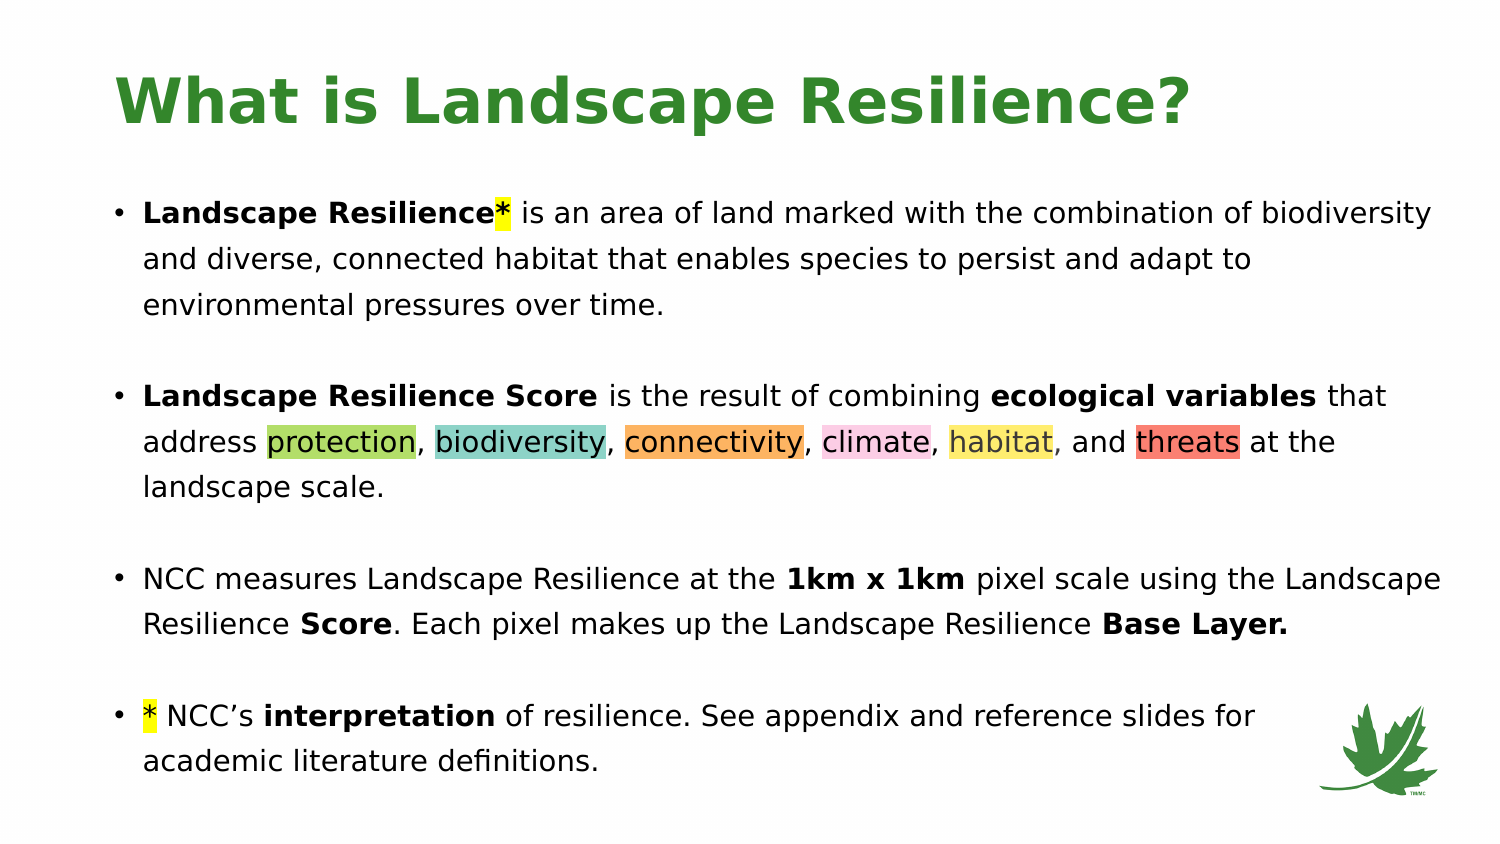

# What is Landscape Resilience?

Landscape Resilience* is an area of land marked with the combination of biodiversity and diverse, connected habitat that enables species to persist and adapt to environmental pressures over time.
Landscape Resilience Score is the result of combining ecological variables that address protection, biodiversity, connectivity, climate, habitat, and threats at the landscape scale.
NCC measures Landscape Resilience at the 1km x 1km pixel scale using the Landscape Resilience Score. Each pixel makes up the Landscape Resilience Base Layer.
* NCC’s interpretation of resilience. See appendix and reference slides for       academic literature definitions.